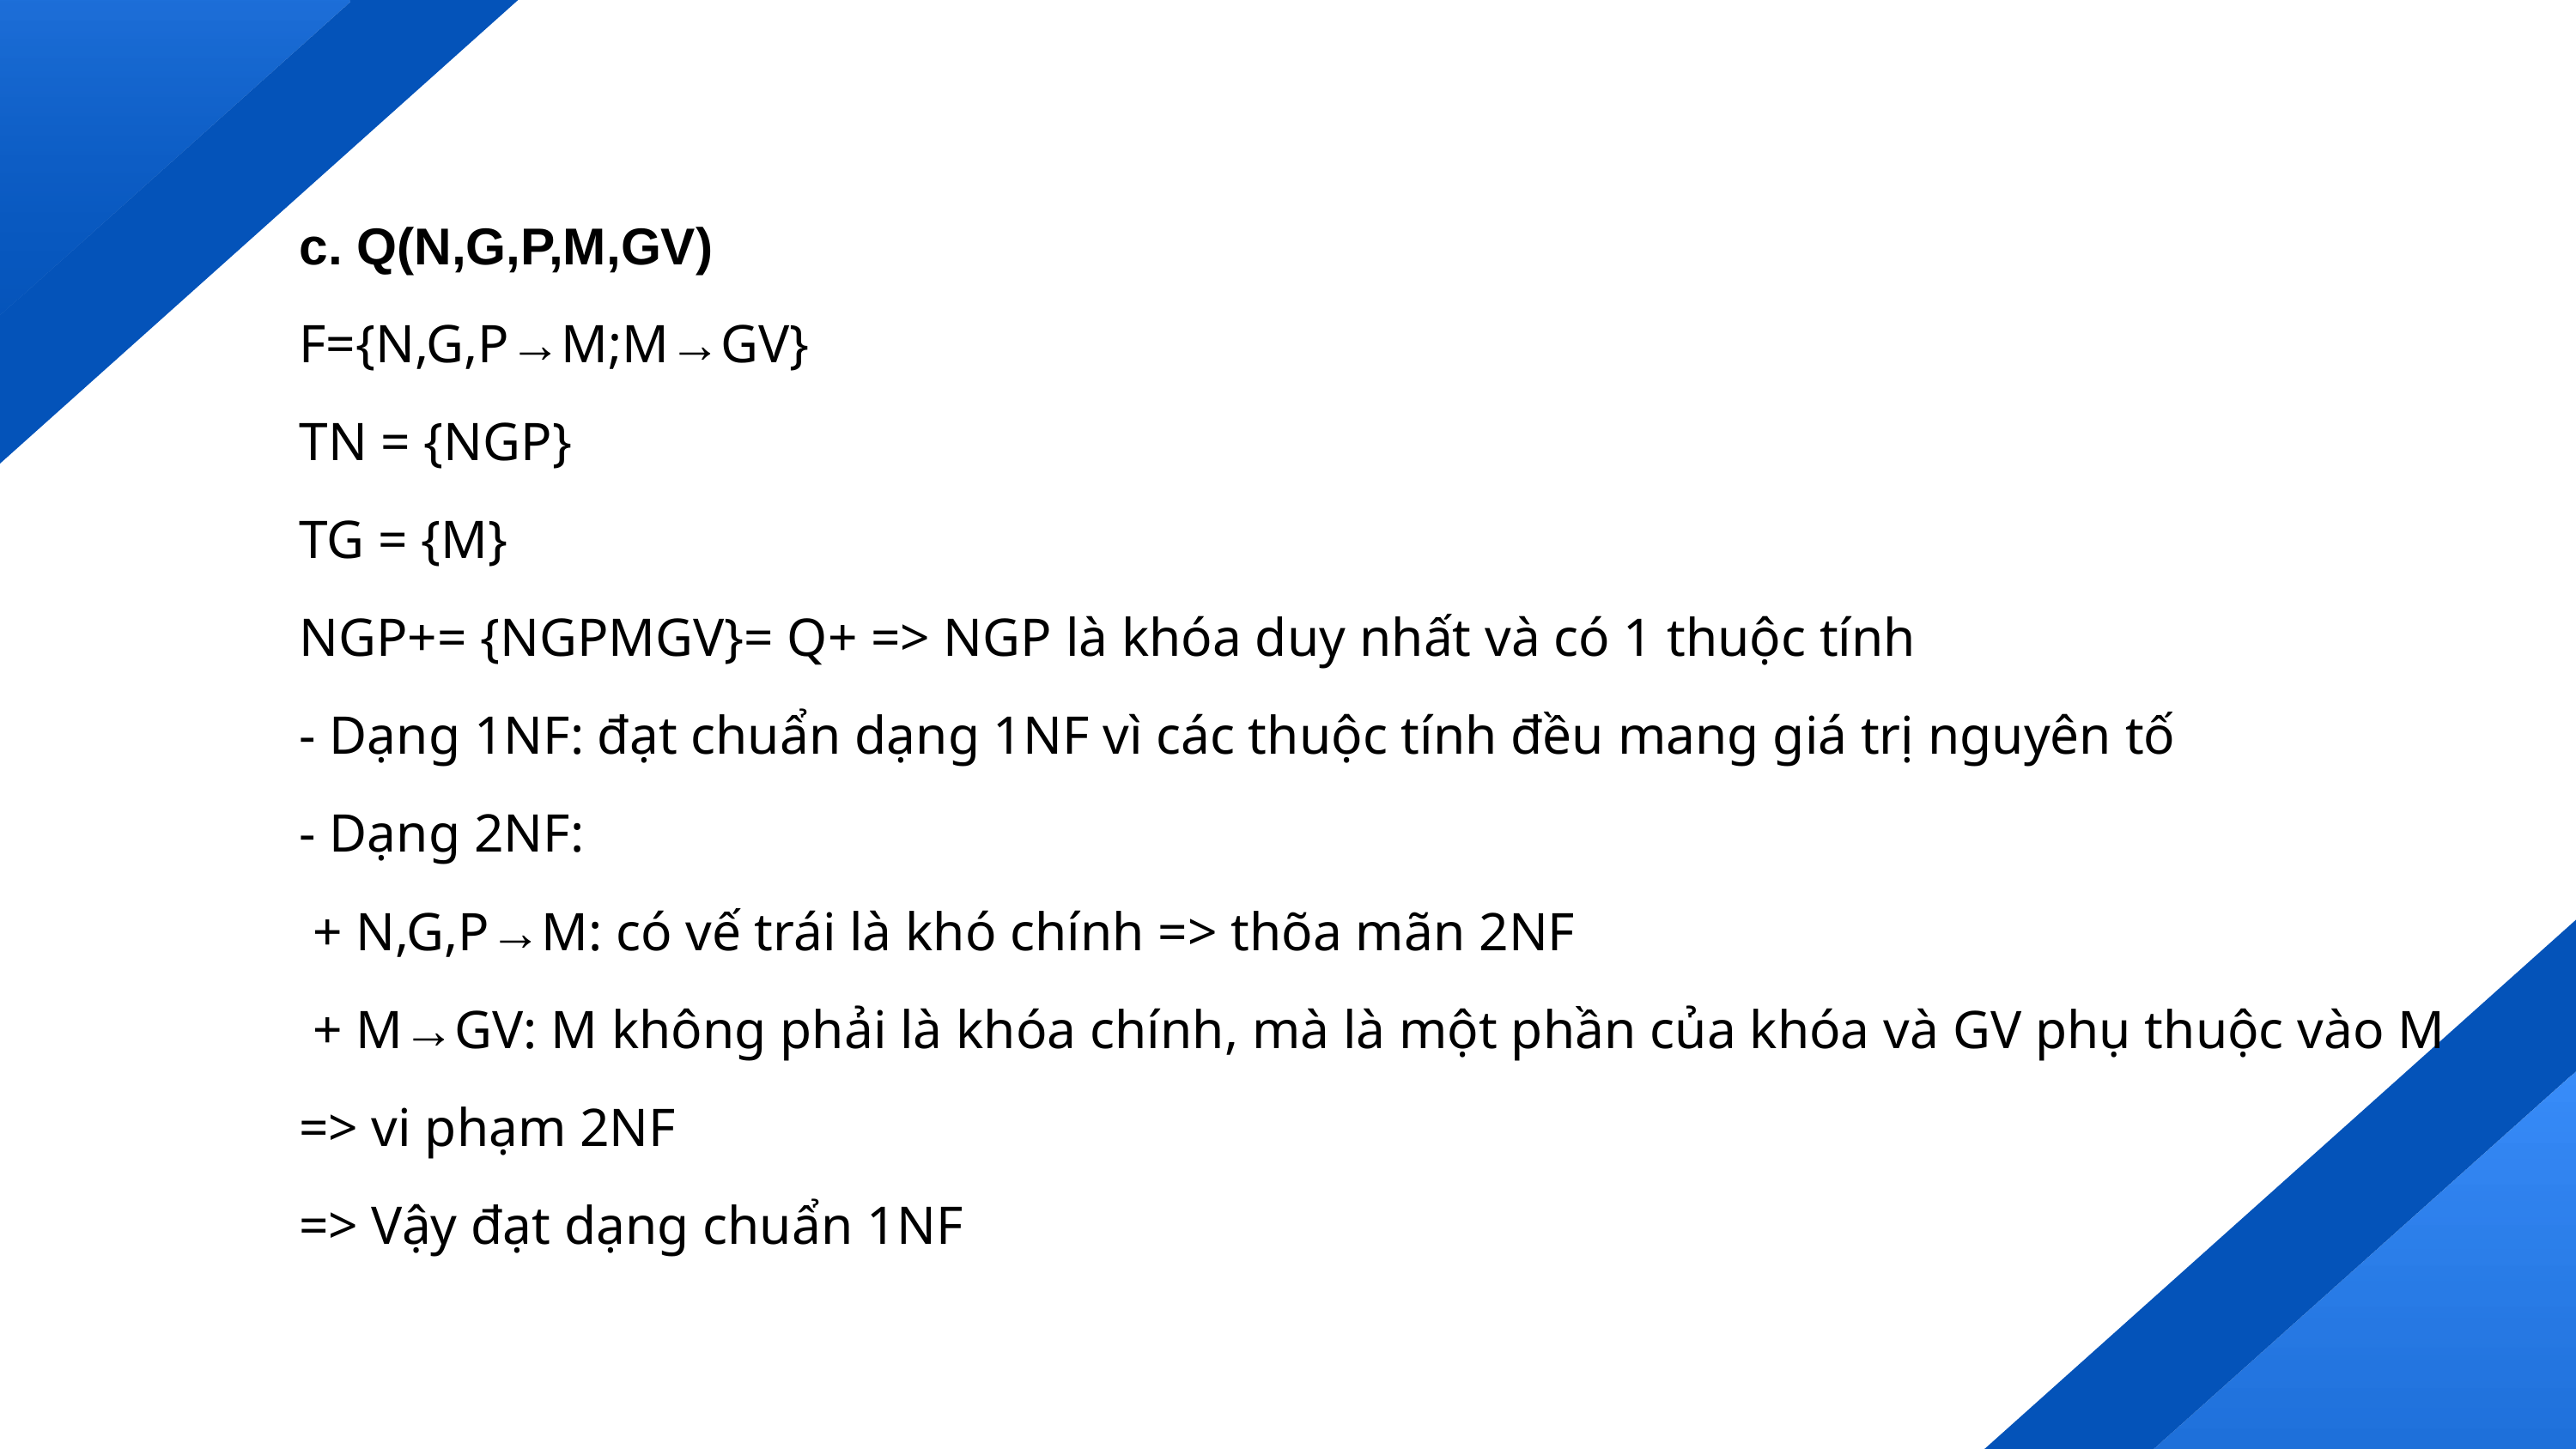

c. Q(N,G,P,M,GV)
F={N,G,P→M;M→GV}
TN = {NGP}
TG = {M}
NGP+= {NGPMGV}= Q+ => NGP là khóa duy nhất và có 1 thuộc tính
- Dạng 1NF: đạt chuẩn dạng 1NF vì các thuộc tính đều mang giá trị nguyên tố
- Dạng 2NF:
 + N,G,P→M: có vế trái là khó chính => thõa mãn 2NF
 + M→GV: M không phải là khóa chính, mà là một phần của khóa và GV phụ thuộc vào M => vi phạm 2NF
=> Vậy đạt dạng chuẩn 1NF